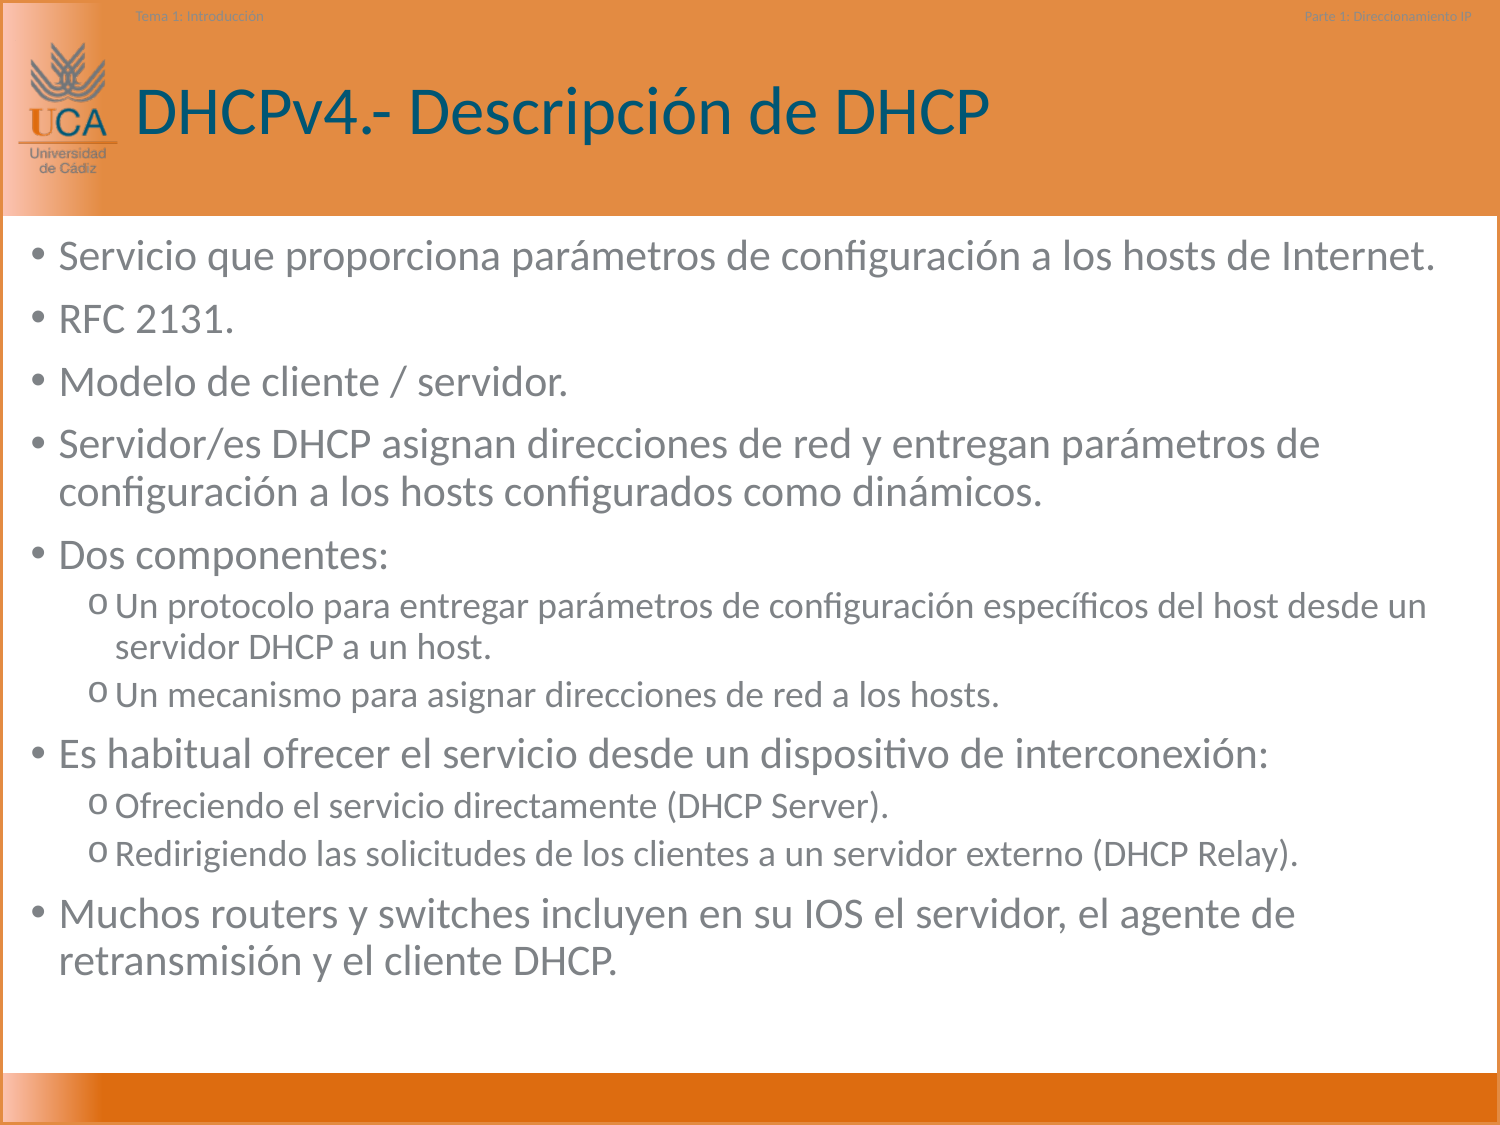

Tema 1: Introducción
Parte 1: Direccionamiento IP
# DHCPv4.- Descripción de DHCP
Servicio que proporciona parámetros de configuración a los hosts de Internet.
RFC 2131.
Modelo de cliente / servidor.
Servidor/es DHCP asignan direcciones de red y entregan parámetros de configuración a los hosts configurados como dinámicos.
Dos componentes:
Un protocolo para entregar parámetros de configuración específicos del host desde un servidor DHCP a un host.
Un mecanismo para asignar direcciones de red a los hosts.
Es habitual ofrecer el servicio desde un dispositivo de interconexión:
Ofreciendo el servicio directamente (DHCP Server).
Redirigiendo las solicitudes de los clientes a un servidor externo (DHCP Relay).
Muchos routers y switches incluyen en su IOS el servidor, el agente de retransmisión y el cliente DHCP.